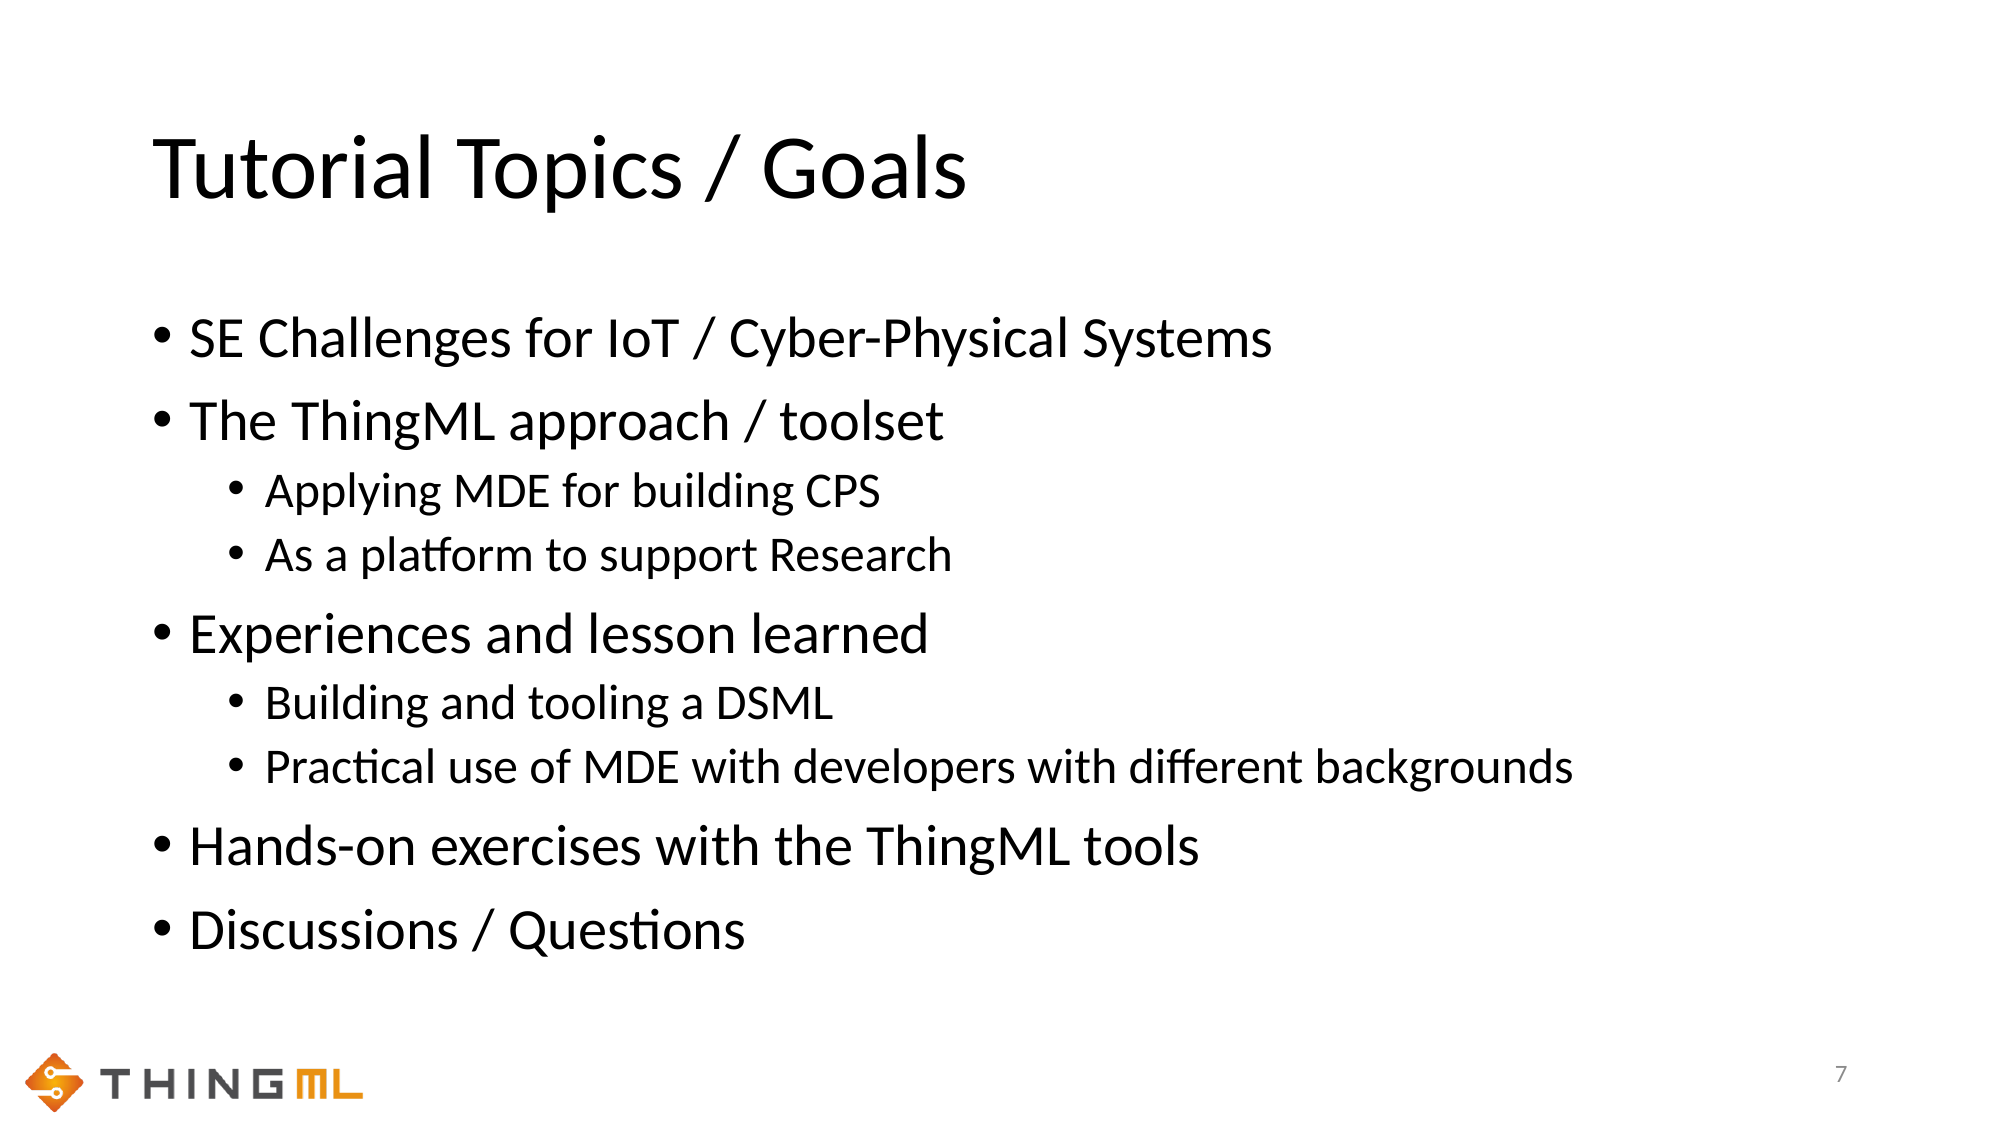

# Tutorial Topics / Goals
SE Challenges for IoT / Cyber-Physical Systems
The ThingML approach / toolset
Applying MDE for building CPS
As a platform to support Research
Experiences and lesson learned
Building and tooling a DSML
Practical use of MDE with developers with different backgrounds
Hands-on exercises with the ThingML tools
Discussions / Questions
7